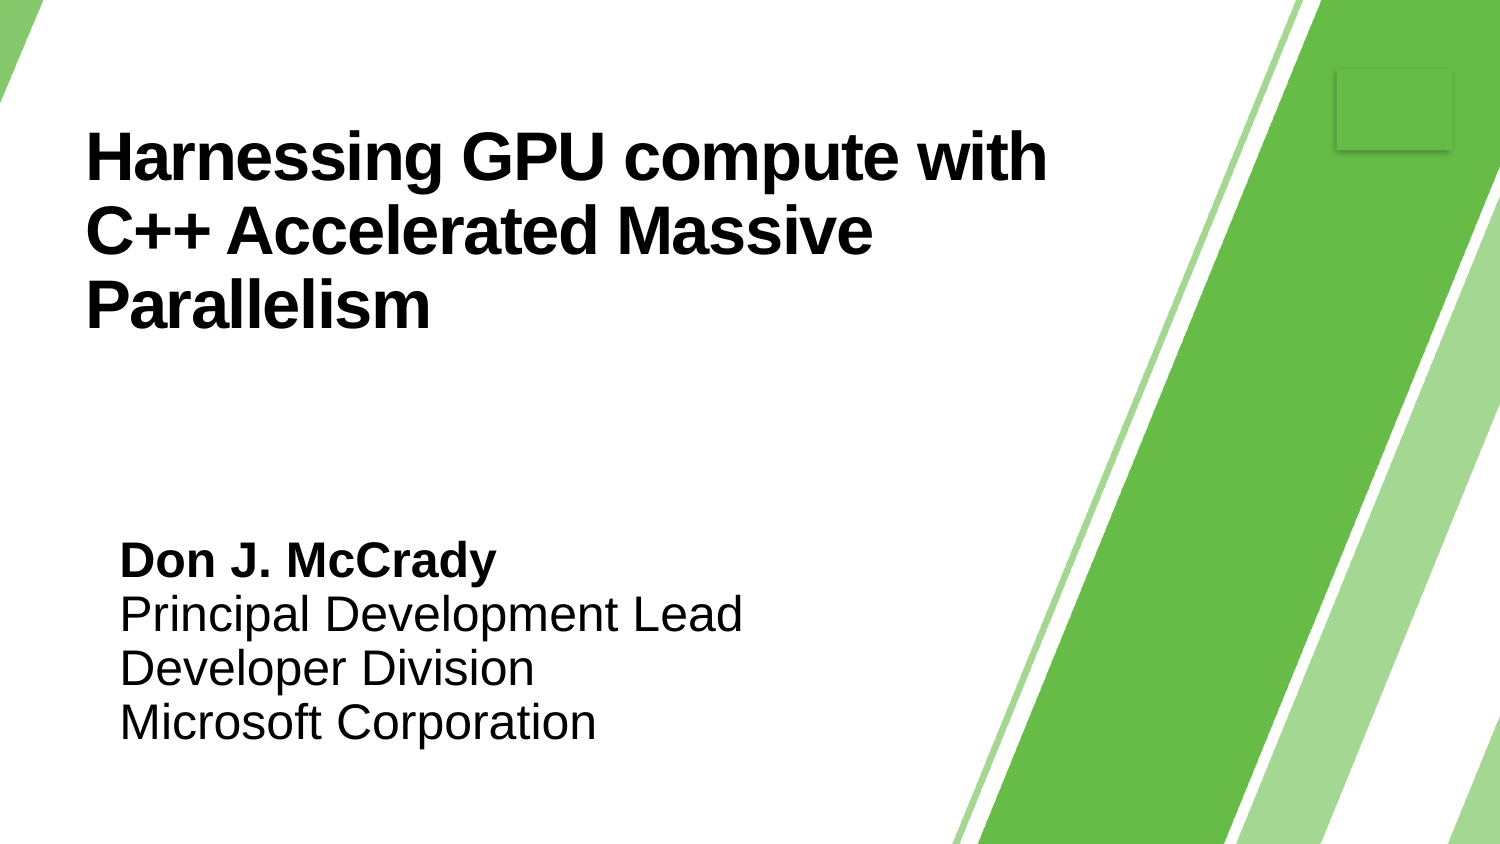

# Harnessing GPU compute with C++ Accelerated Massive Parallelism
Don J. McCrady
Principal Development Lead
Developer Division
Microsoft Corporation